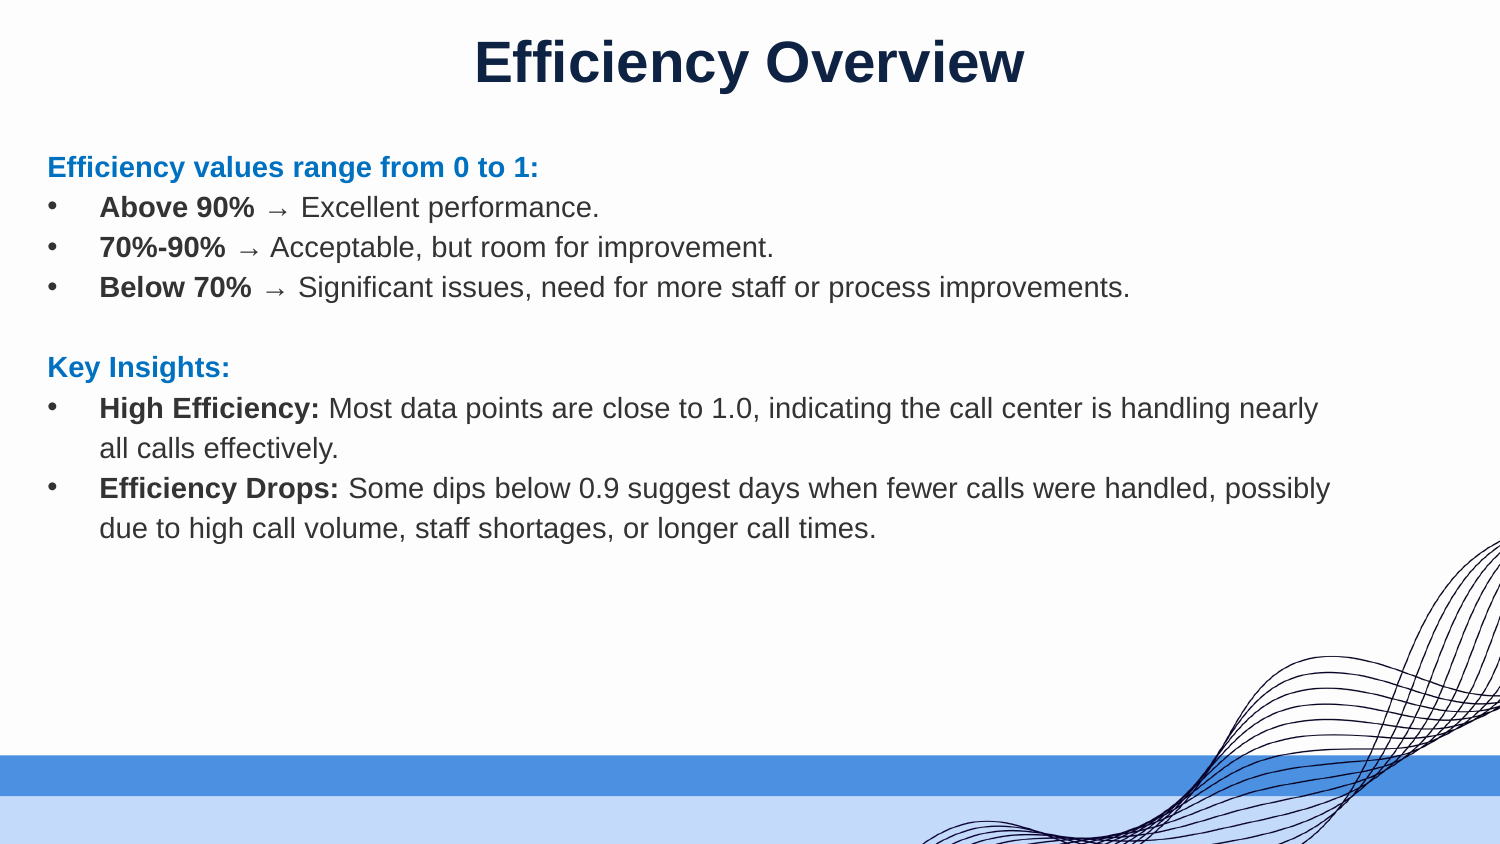

# Efficiency Overview
Efficiency values range from 0 to 1:
Above 90% → Excellent performance.
70%-90% → Acceptable, but room for improvement.
Below 70% → Significant issues, need for more staff or process improvements.

Key Insights:
High Efficiency: Most data points are close to 1.0, indicating the call center is handling nearly all calls effectively.
Efficiency Drops: Some dips below 0.9 suggest days when fewer calls were handled, possibly due to high call volume, staff shortages, or longer call times.